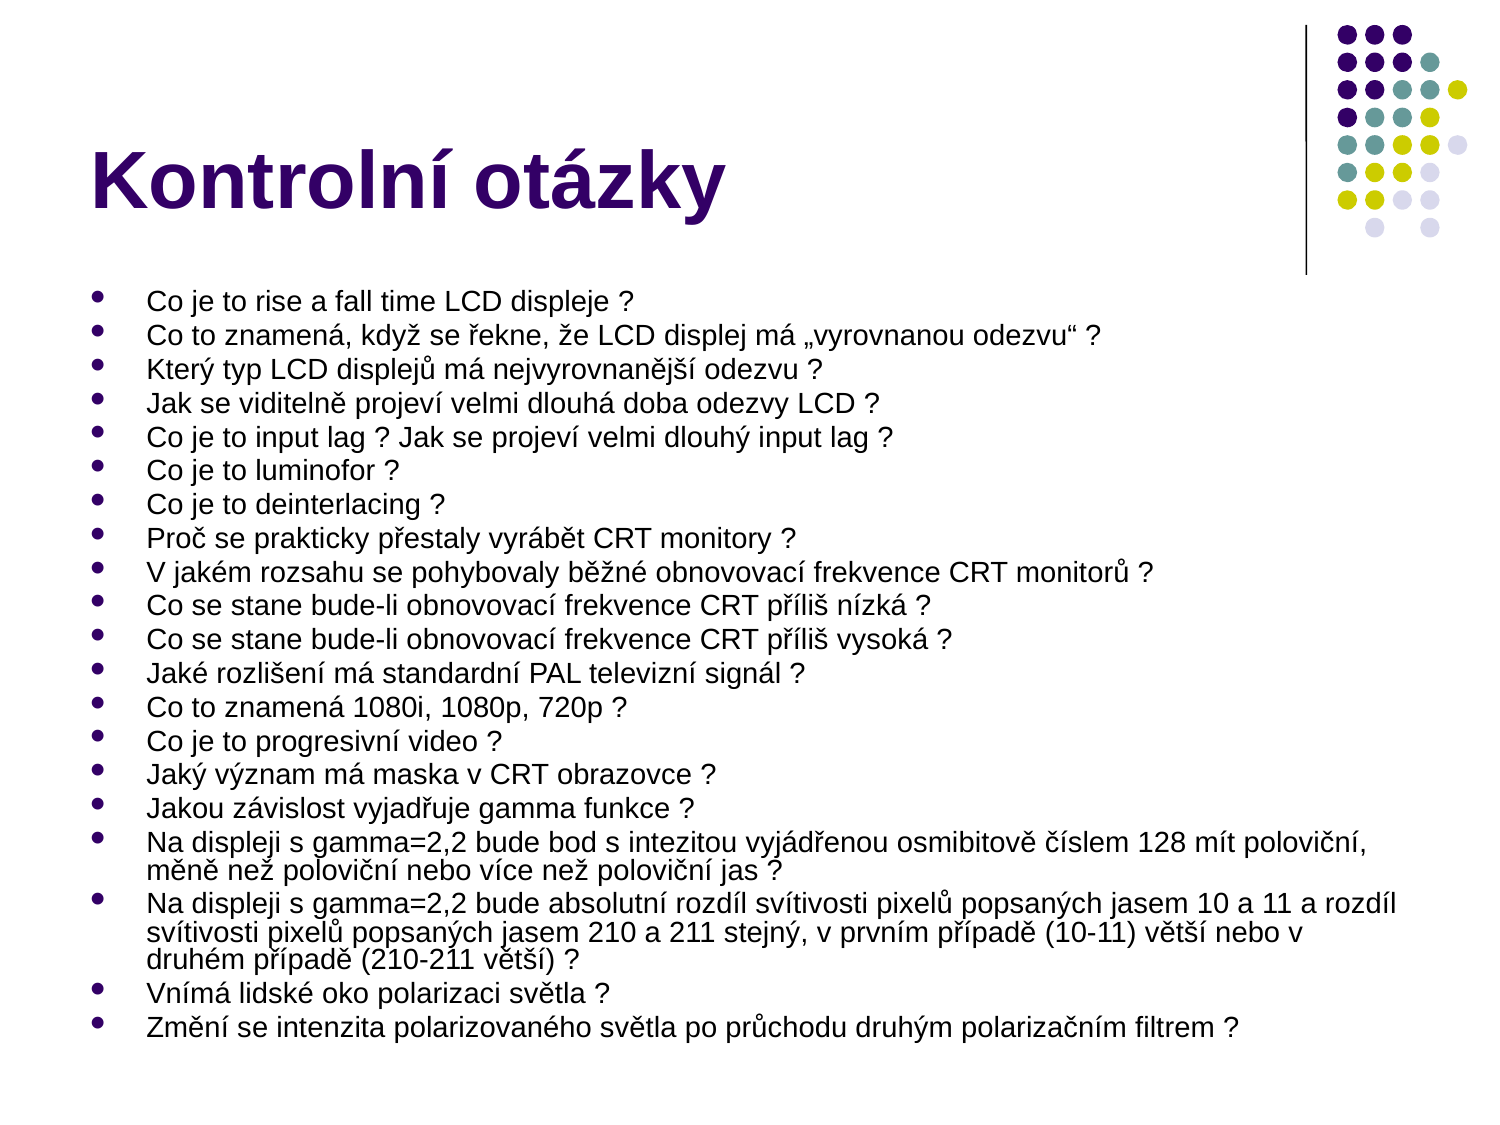

# Kontrolní otázky
Co je to rise a fall time LCD displeje ?
Co to znamená, když se řekne, že LCD displej má „vyrovnanou odezvu“ ?
Který typ LCD displejů má nejvyrovnanější odezvu ?
Jak se viditelně projeví velmi dlouhá doba odezvy LCD ?
Co je to input lag ? Jak se projeví velmi dlouhý input lag ?
Co je to luminofor ?
Co je to deinterlacing ?
Proč se prakticky přestaly vyrábět CRT monitory ?
V jakém rozsahu se pohybovaly běžné obnovovací frekvence CRT monitorů ?
Co se stane bude-li obnovovací frekvence CRT příliš nízká ?
Co se stane bude-li obnovovací frekvence CRT příliš vysoká ?
Jaké rozlišení má standardní PAL televizní signál ?
Co to znamená 1080i, 1080p, 720p ?
Co je to progresivní video ?
Jaký význam má maska v CRT obrazovce ?
Jakou závislost vyjadřuje gamma funkce ?
Na displeji s gamma=2,2 bude bod s intezitou vyjádřenou osmibitově číslem 128 mít poloviční, měně než poloviční nebo více než poloviční jas ?
Na displeji s gamma=2,2 bude absolutní rozdíl svítivosti pixelů popsaných jasem 10 a 11 a rozdíl svítivosti pixelů popsaných jasem 210 a 211 stejný, v prvním případě (10-11) větší nebo v druhém případě (210-211 větší) ?
Vnímá lidské oko polarizaci světla ?
Změní se intenzita polarizovaného světla po průchodu druhým polarizačním filtrem ?